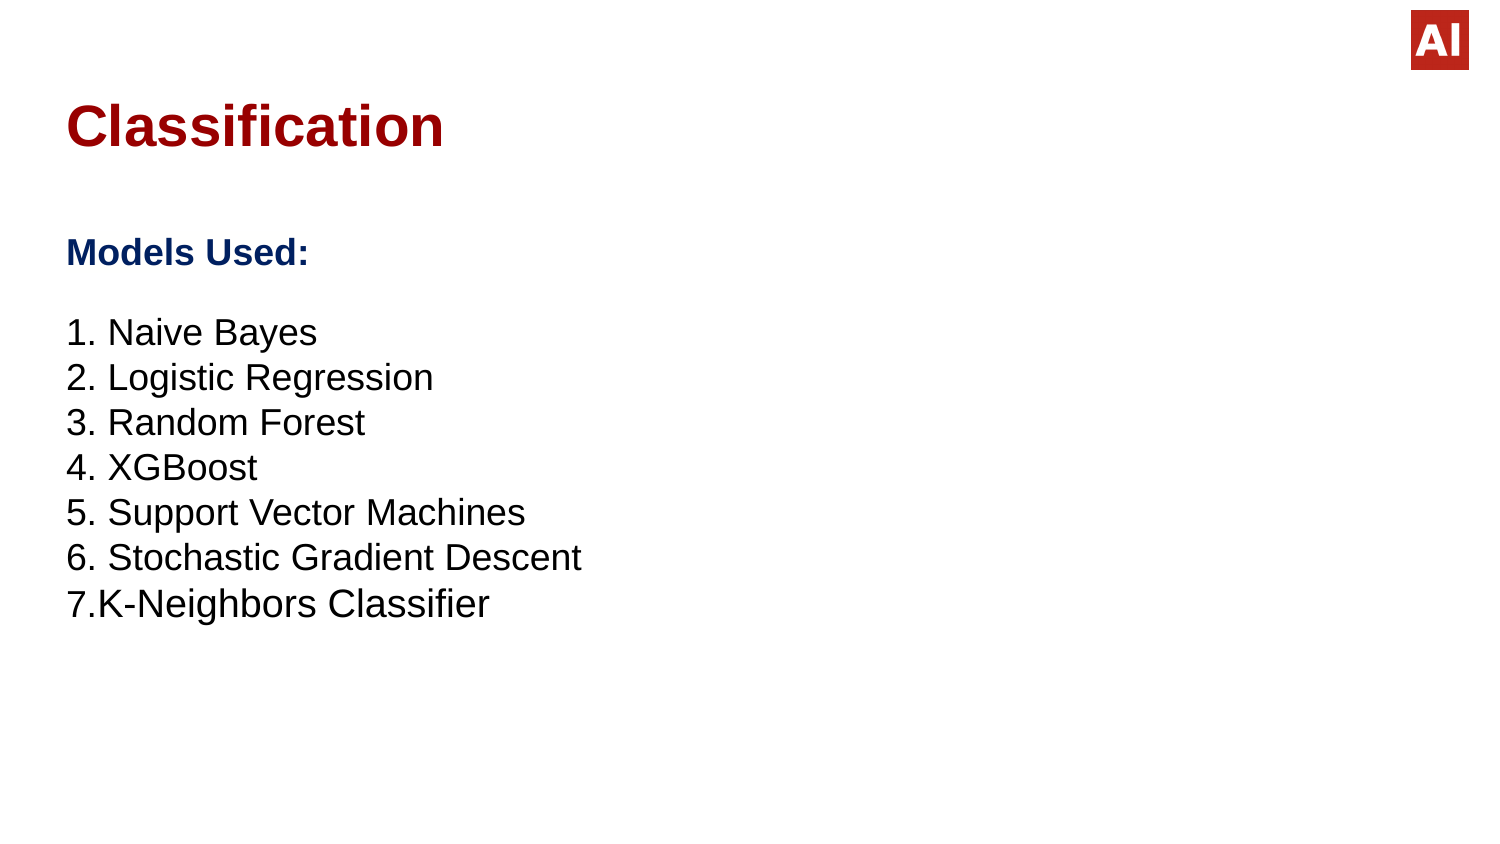

# Classification

Models Used:

1. Naive Bayes
2. Logistic Regression
3. Random Forest
4. XGBoost
5. Support Vector Machines
6. Stochastic Gradient Descent
7.K-Neighbors Classifier